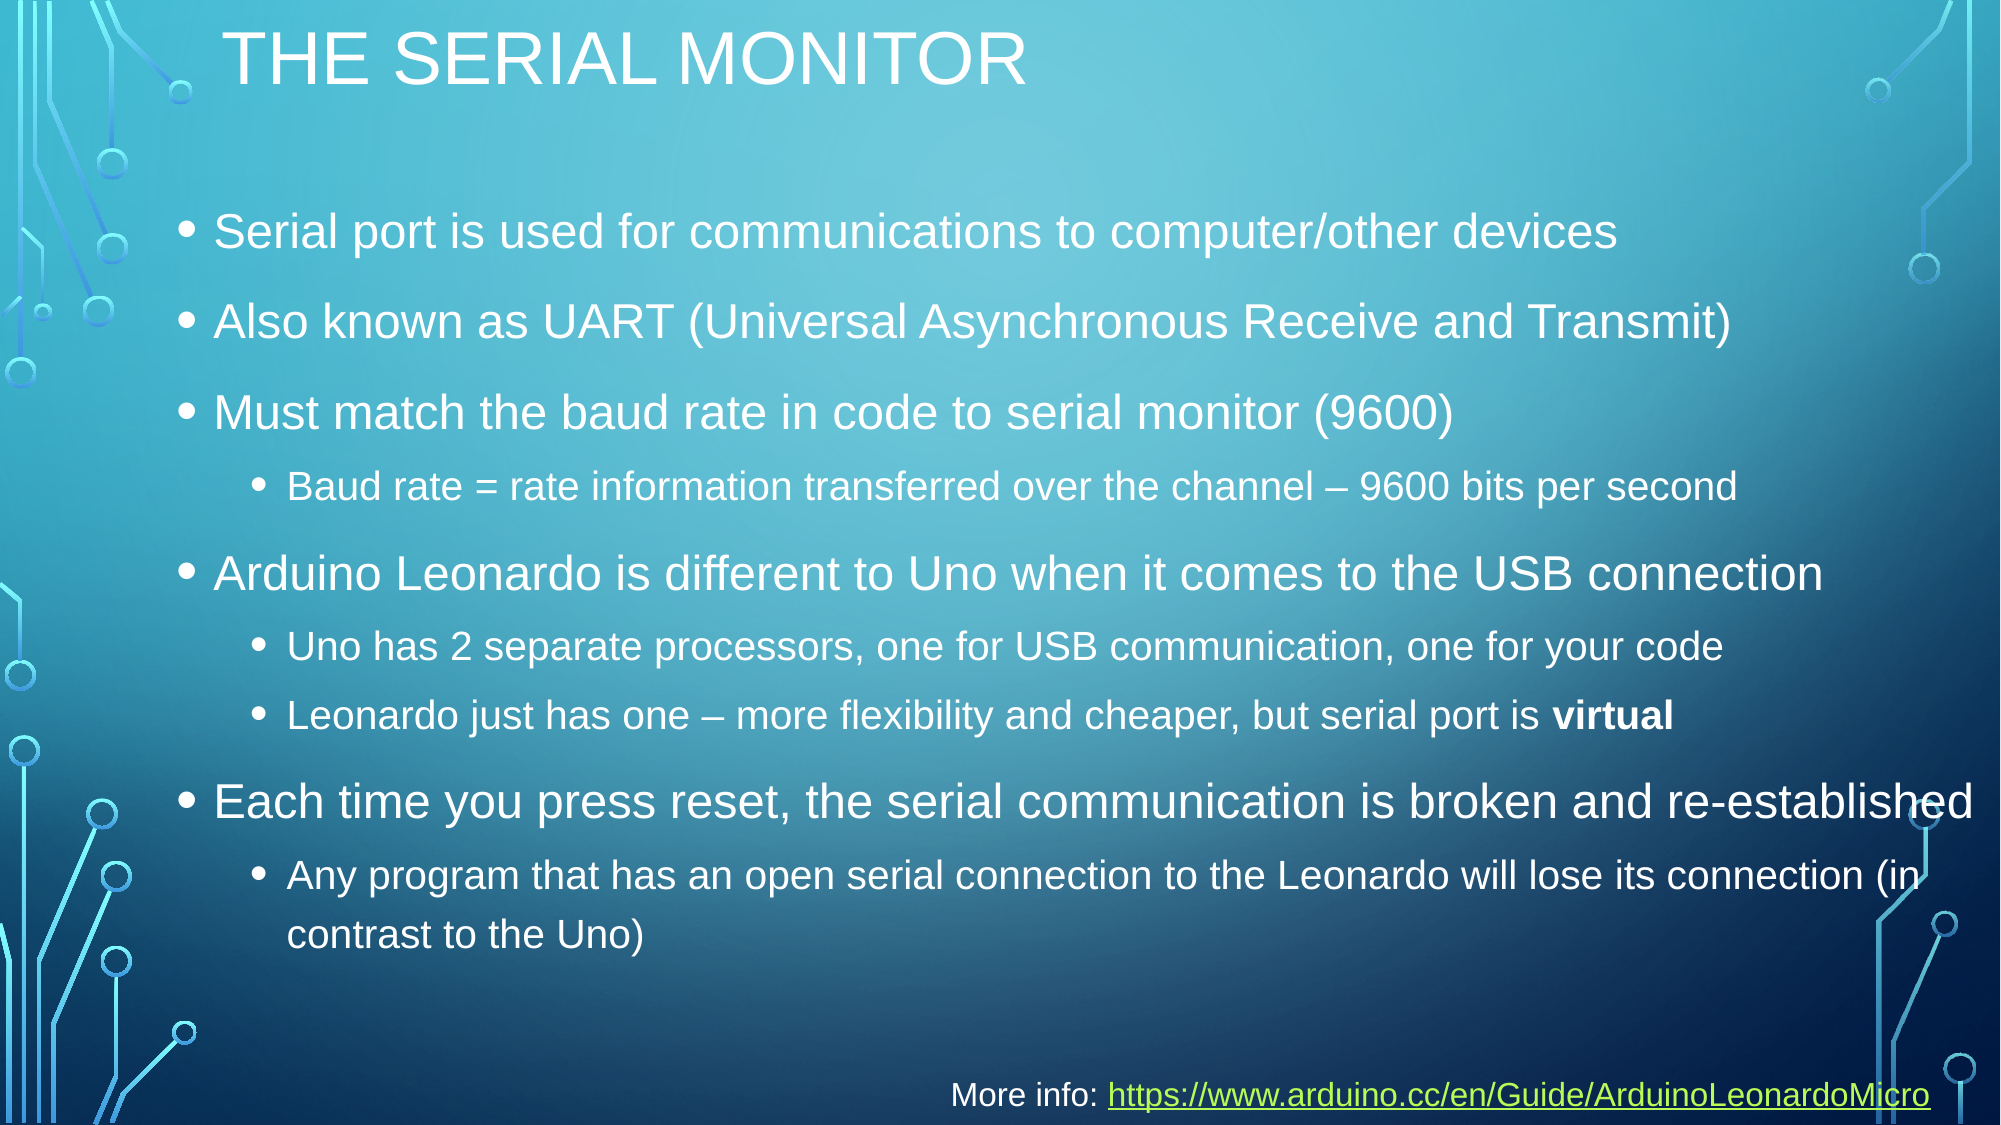

# The serial Monitor
Serial port is used for communications to computer/other devices
Also known as UART (Universal Asynchronous Receive and Transmit)
Must match the baud rate in code to serial monitor (9600)
Baud rate = rate information transferred over the channel – 9600 bits per second
Arduino Leonardo is different to Uno when it comes to the USB connection
Uno has 2 separate processors, one for USB communication, one for your code
Leonardo just has one – more flexibility and cheaper, but serial port is virtual
Each time you press reset, the serial communication is broken and re-established
Any program that has an open serial connection to the Leonardo will lose its connection (in contrast to the Uno)
More info: https://www.arduino.cc/en/Guide/ArduinoLeonardoMicro